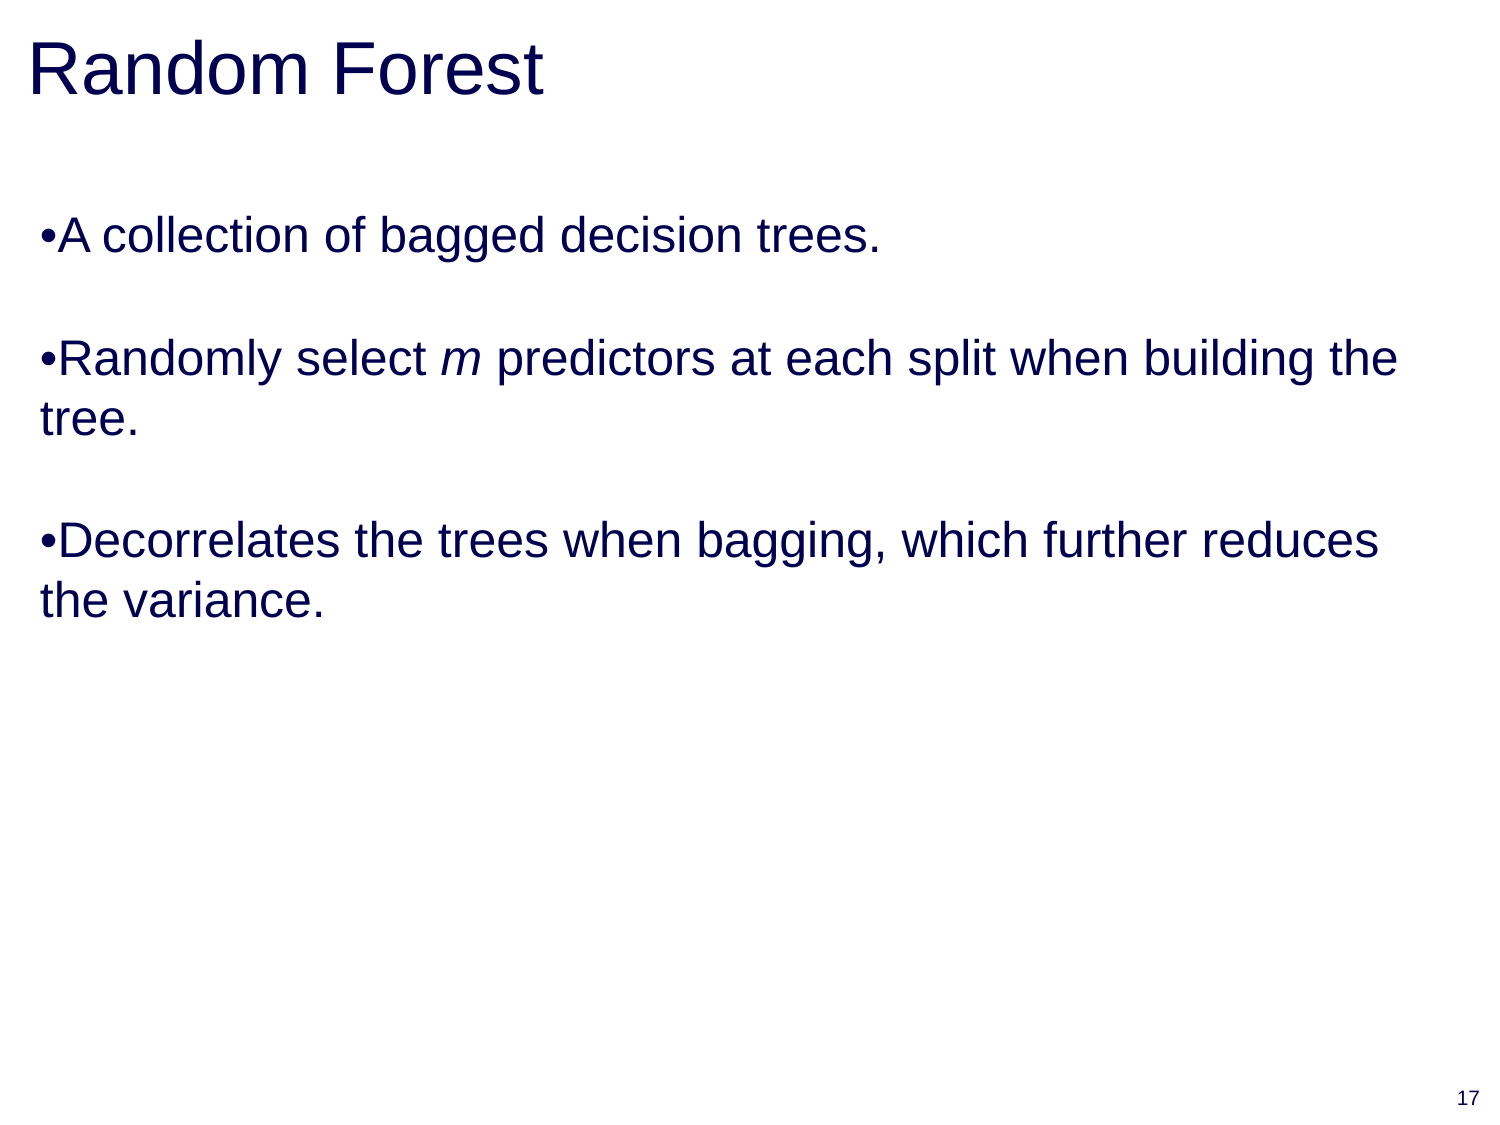

# Random Forest
•A collection of bagged decision trees.
•Randomly select m predictors at each split when building the tree.
•Decorrelates the trees when bagging, which further reduces the variance.
17